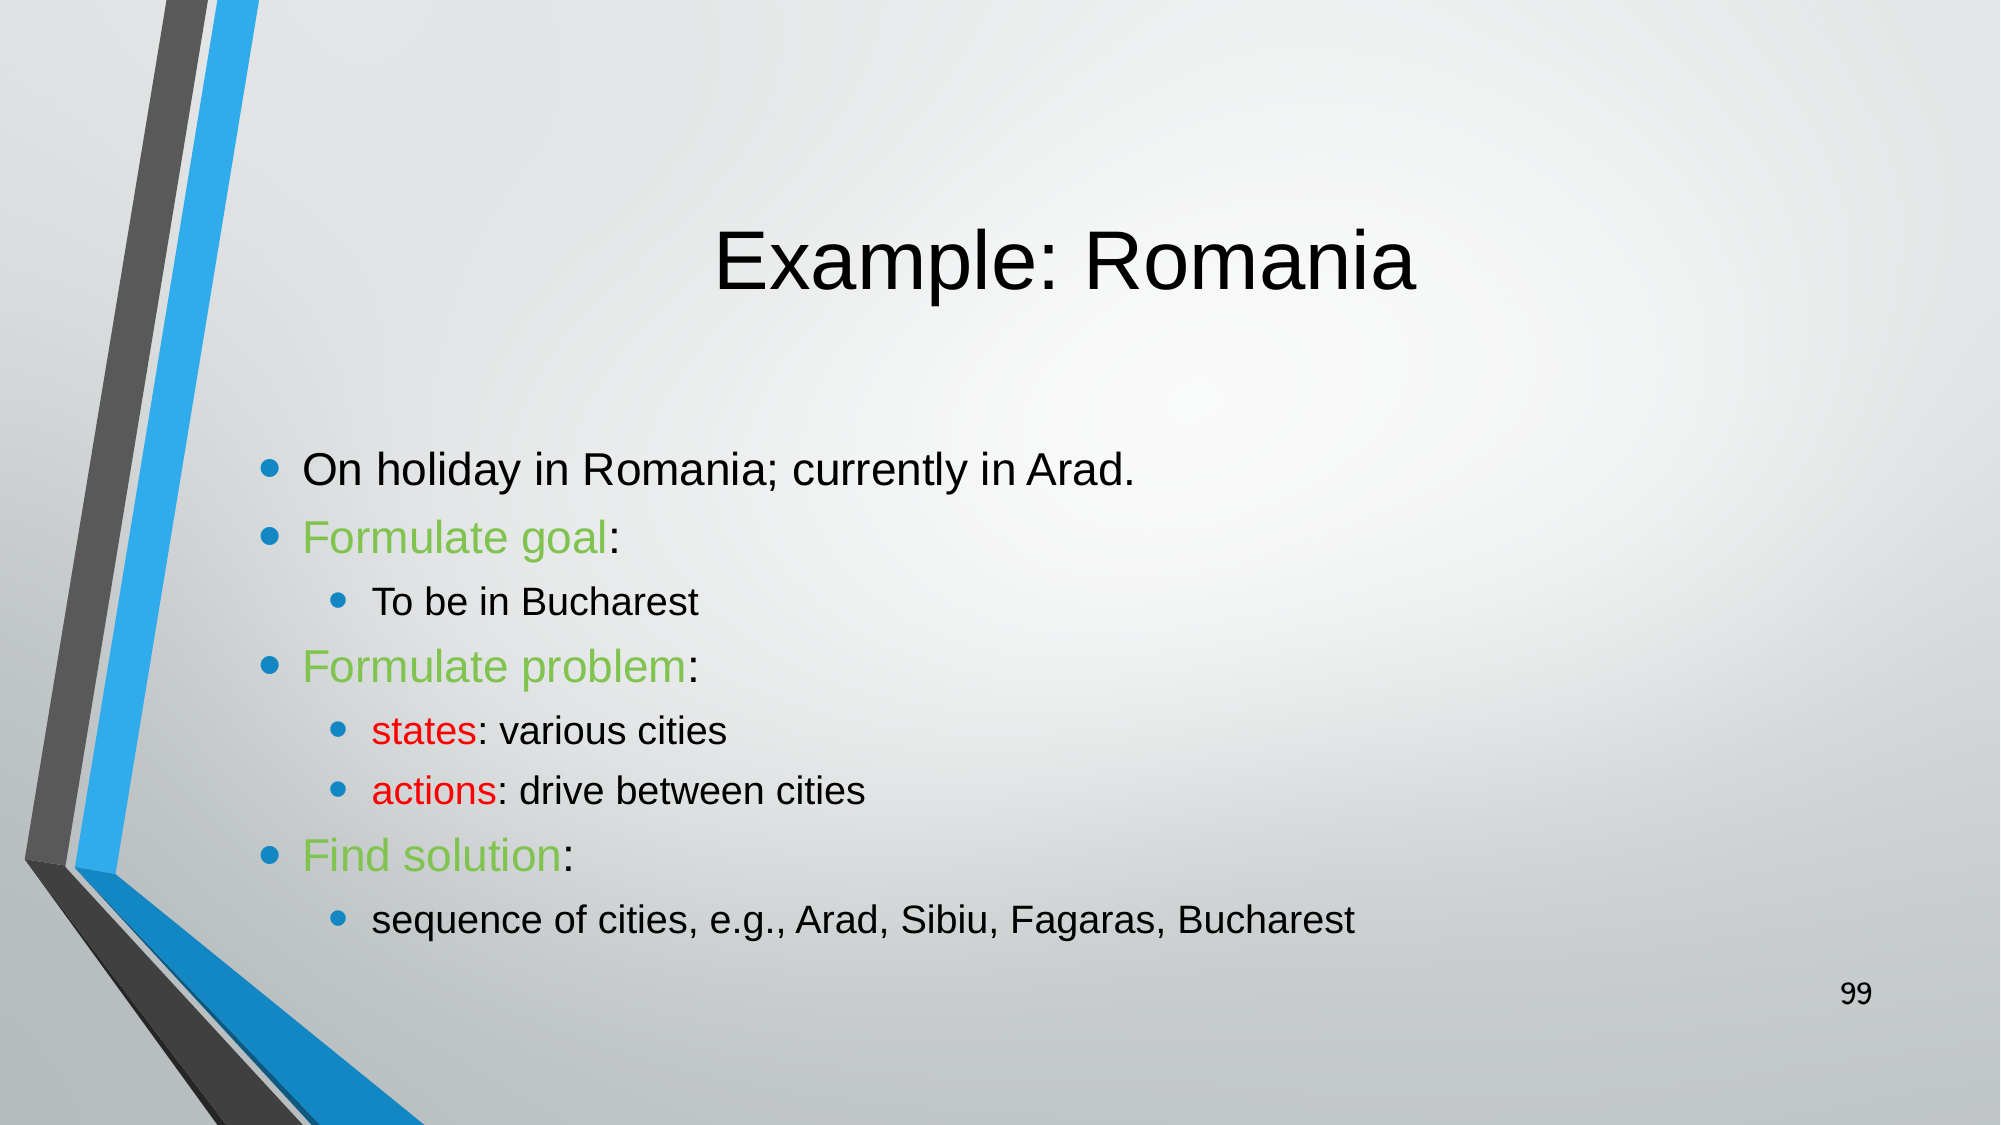

# Example: Romania
On holiday in Romania; currently in Arad.
Formulate goal:
To be in Bucharest
Formulate problem:
states: various cities
actions: drive between cities
Find solution:
sequence of cities, e.g., Arad, Sibiu, Fagaras, Bucharest
99